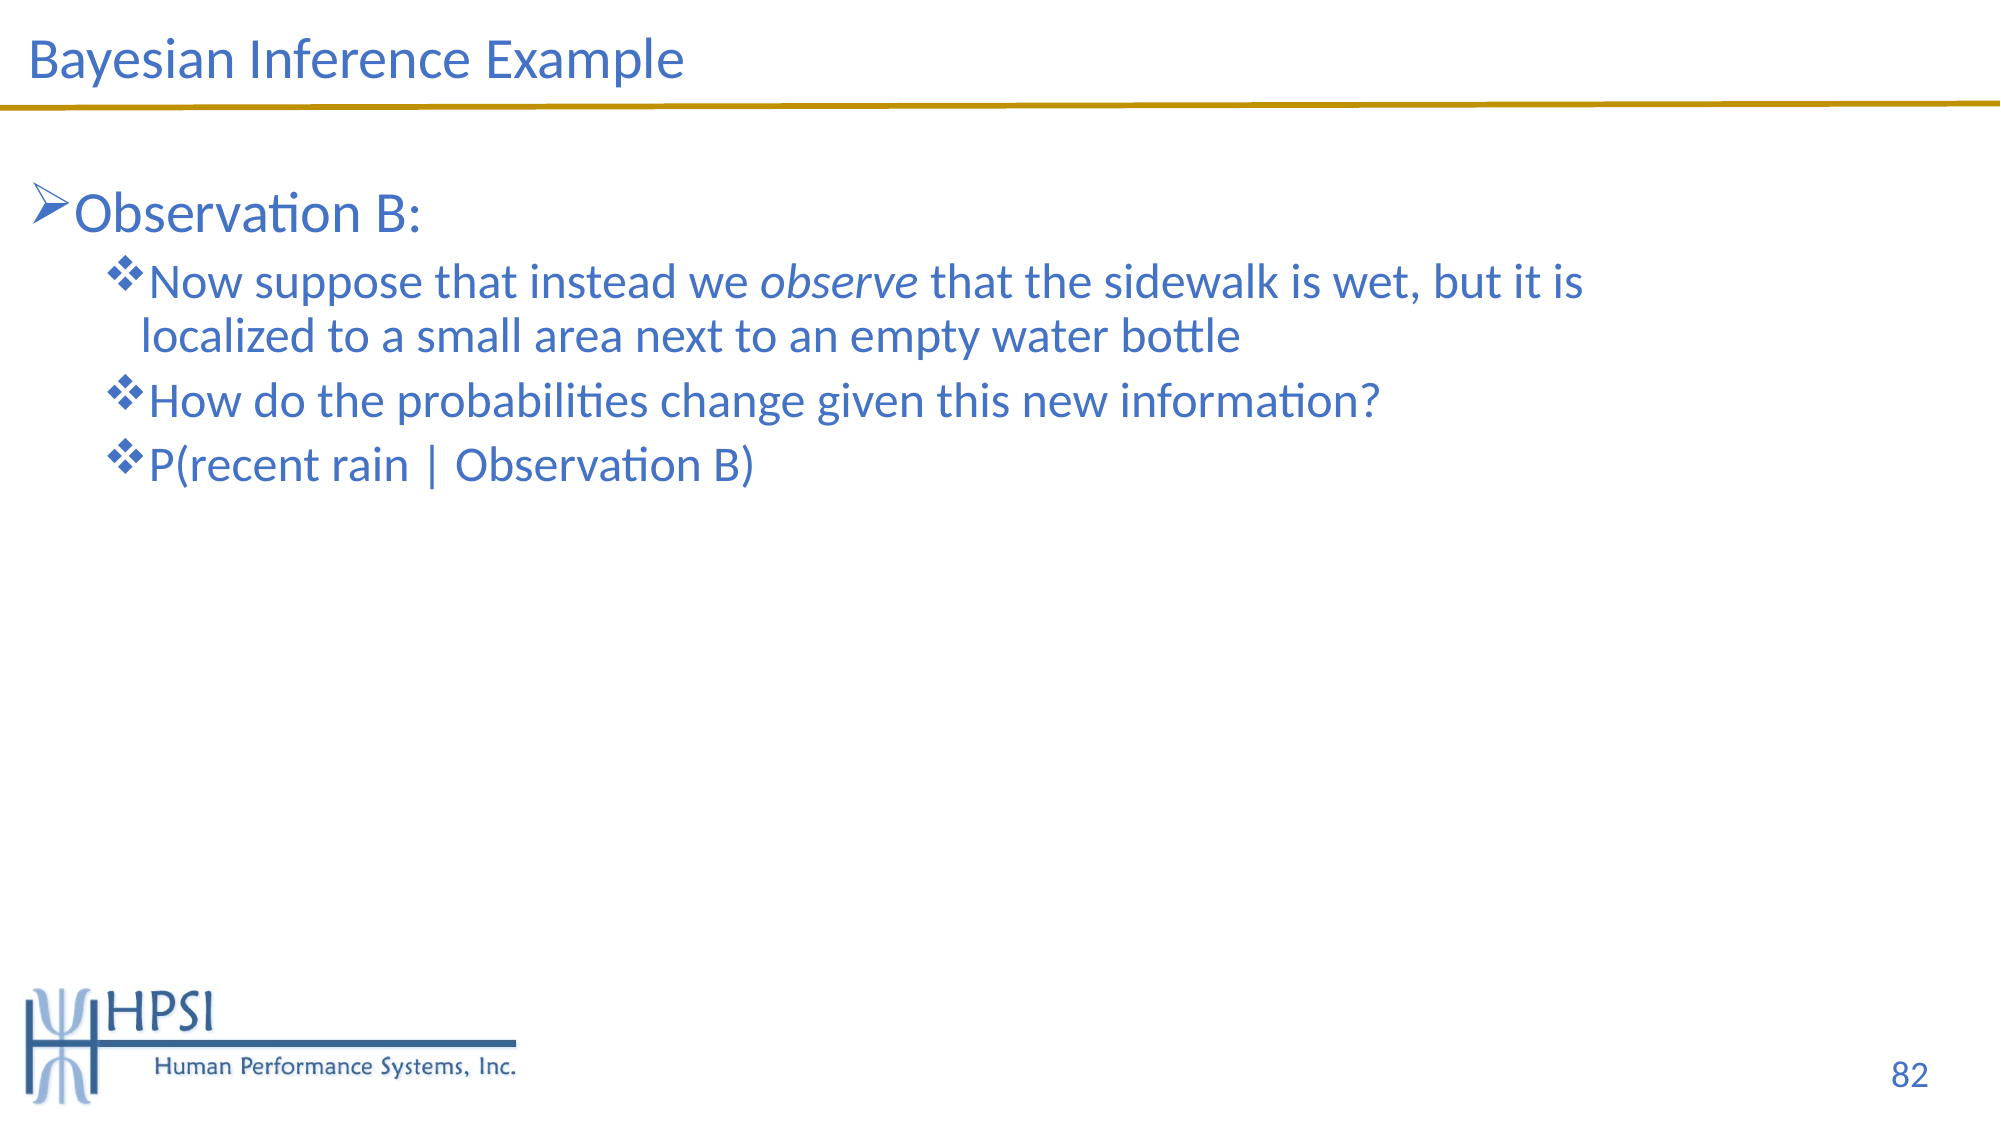

# Bayesian Inference Example
Observation B:
Now suppose that instead we observe that the sidewalk is wet, but it is localized to a small area next to an empty water bottle
How do the probabilities change given this new information?
P(recent rain | Observation B)
82